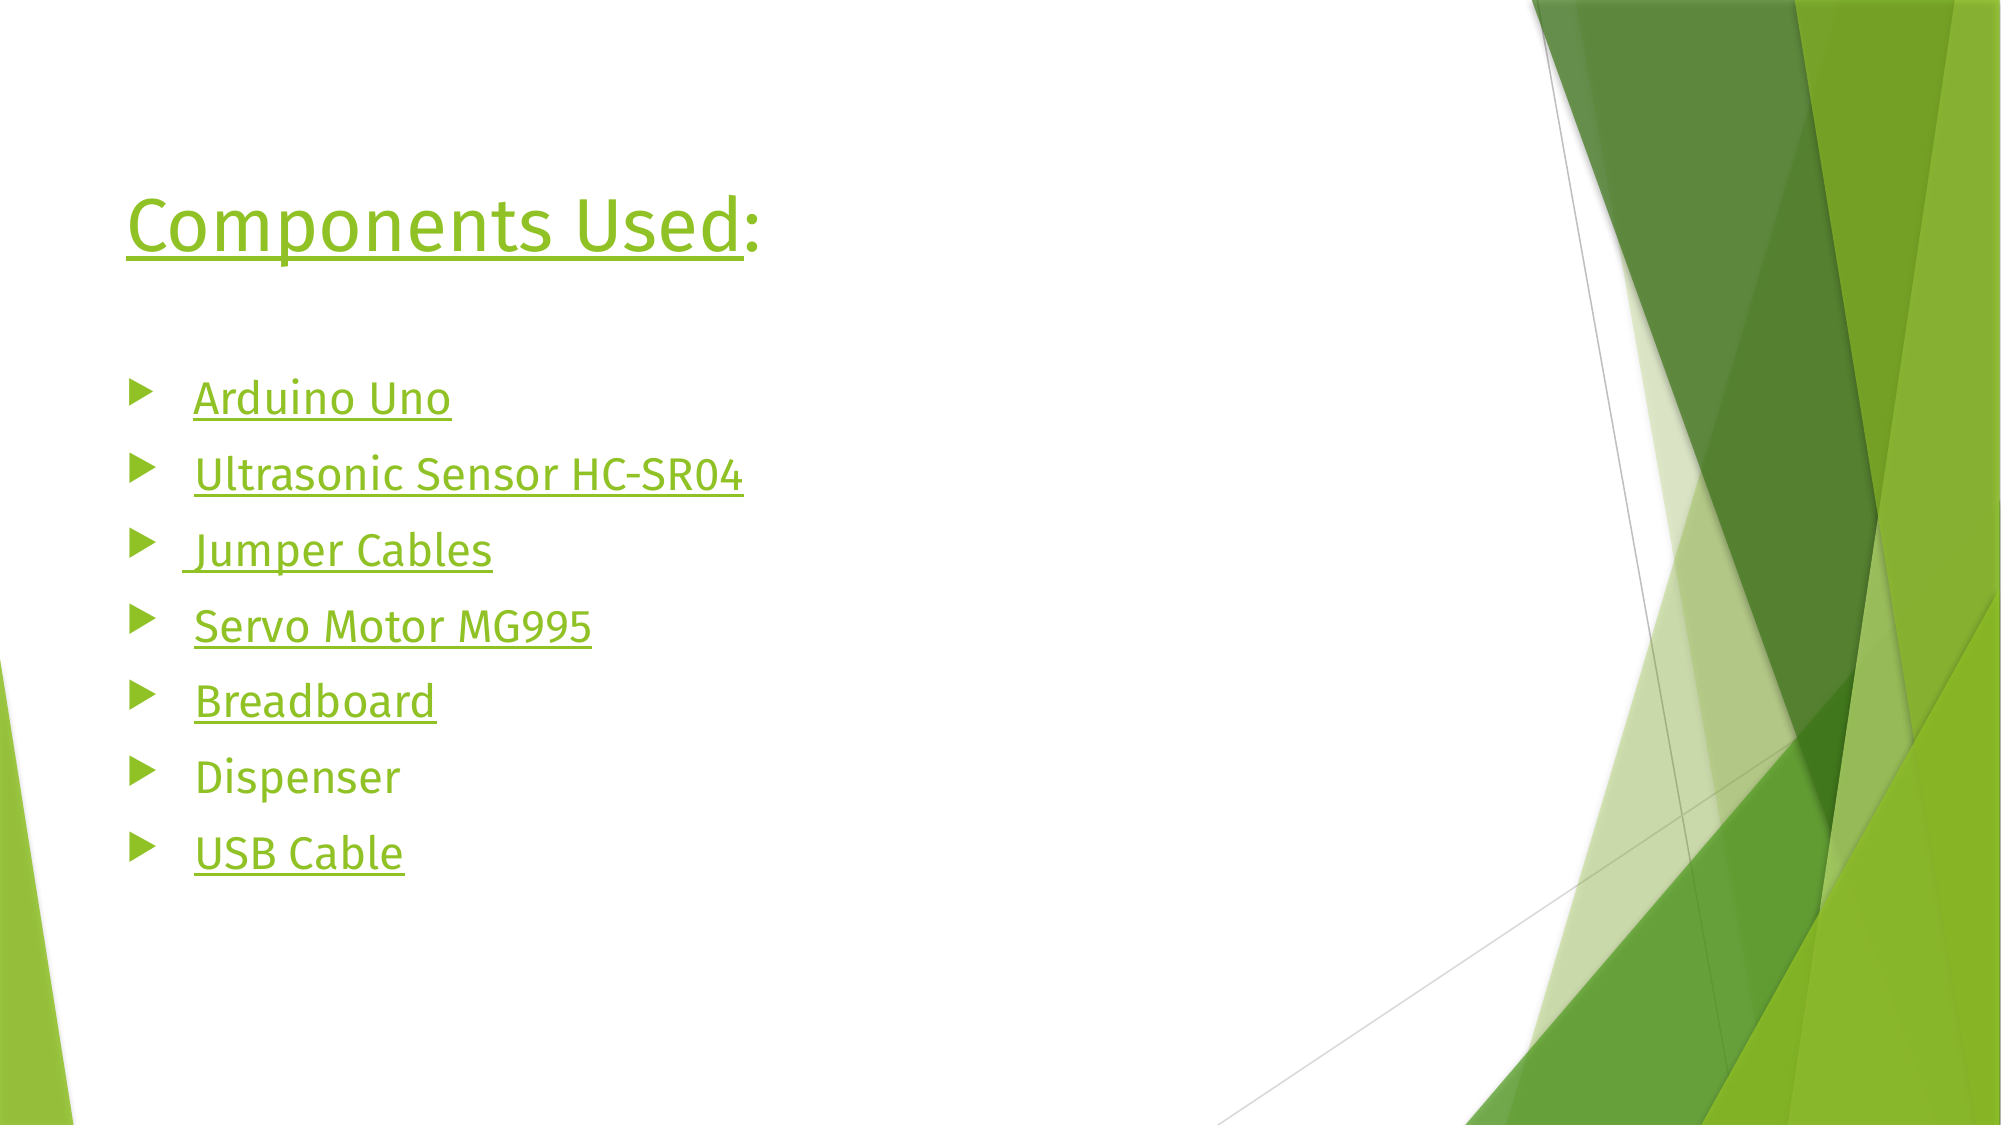

# Components Used:
 Arduino Uno
 Ultrasonic Sensor HC-SR04
 Jumper Cables
 Servo Motor MG995
 Breadboard
 Dispenser
 USB Cable